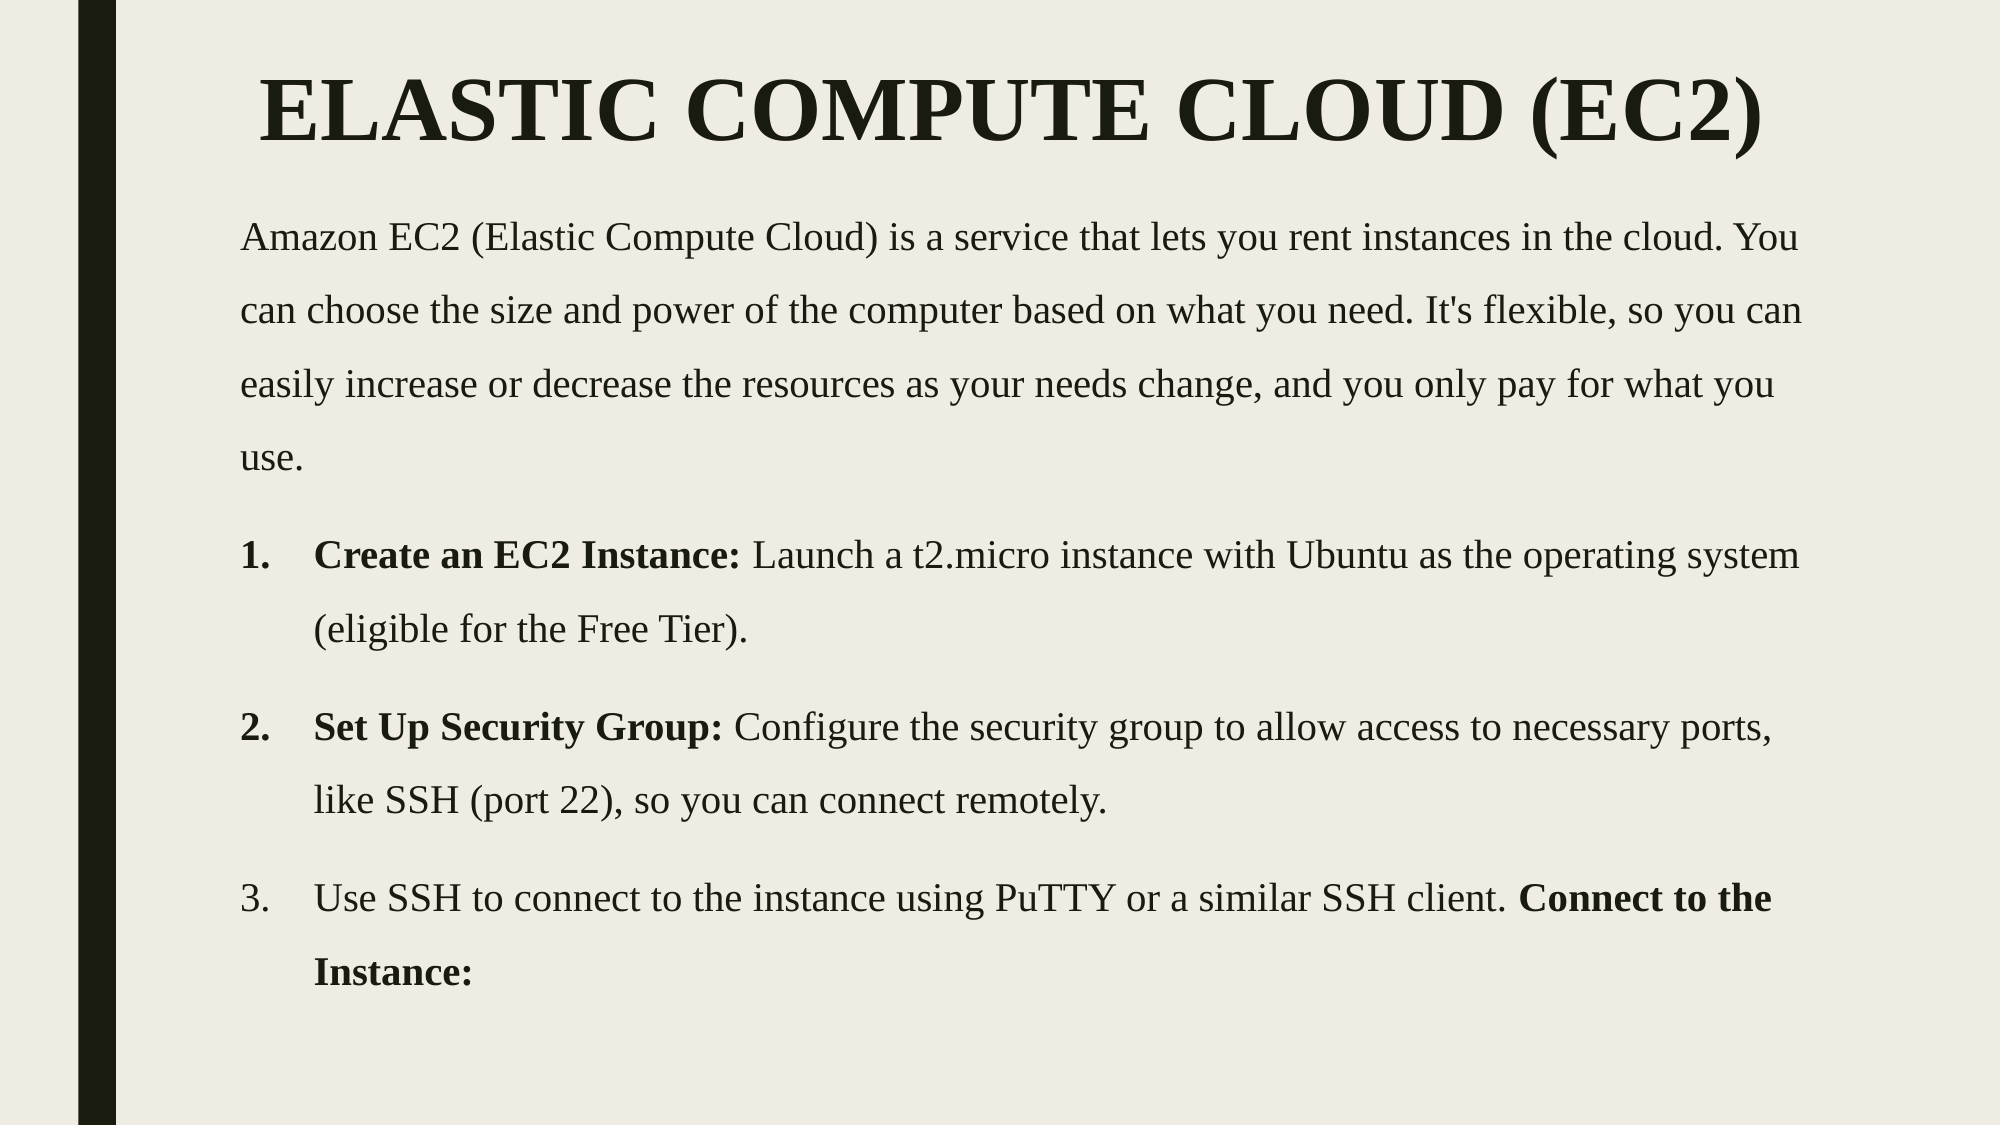

# ELASTIC COMPUTE CLOUD (EC2)
Amazon EC2 (Elastic Compute Cloud) is a service that lets you rent instances in the cloud. You can choose the size and power of the computer based on what you need. It's flexible, so you can easily increase or decrease the resources as your needs change, and you only pay for what you use.
Create an EC2 Instance: Launch a t2.micro instance with Ubuntu as the operating system (eligible for the Free Tier).
Set Up Security Group: Configure the security group to allow access to necessary ports, like SSH (port 22), so you can connect remotely.
Use SSH to connect to the instance using PuTTY or a similar SSH client. Connect to the Instance: